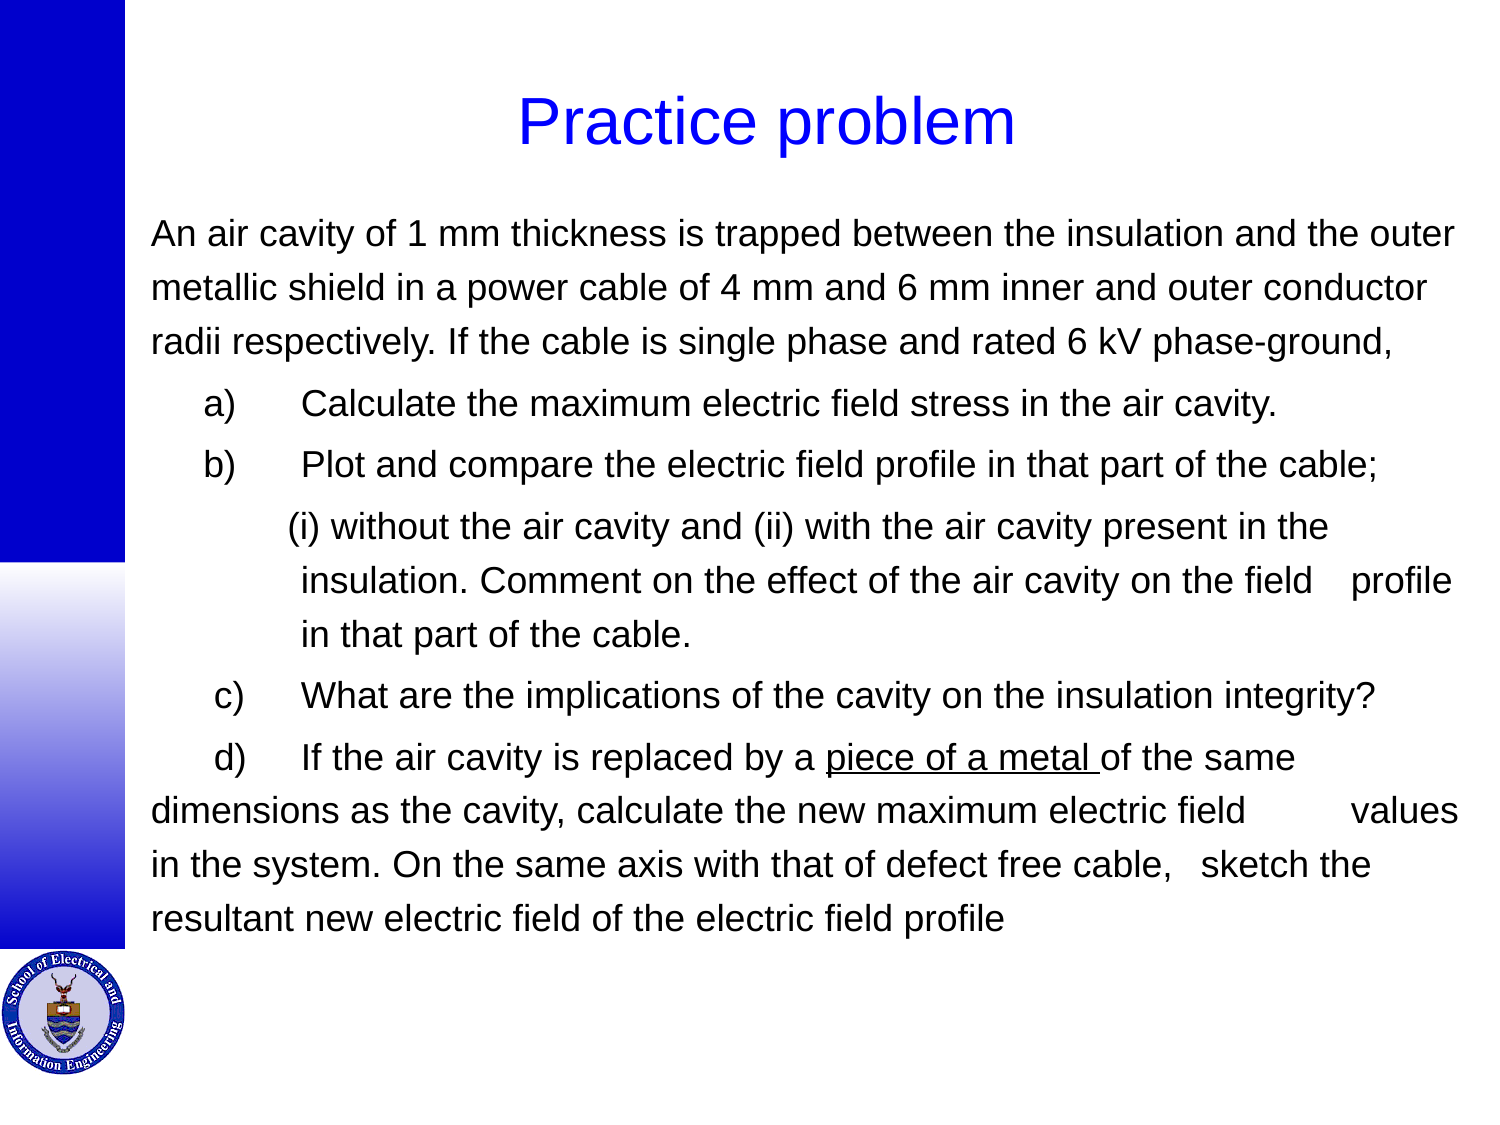

# Practice problem
An air cavity of 1 mm thickness is trapped between the insulation and the outer metallic shield in a power cable of 4 mm and 6 mm inner and outer conductor radii respectively. If the cable is single phase and rated 6 kV phase-ground,
     a) 	Calculate the maximum electric field stress in the air cavity.
     b)	Plot and compare the electric field profile in that part of the cable;
             (i) without the air cavity and (ii) with the air cavity present in the  	insulation. Comment on the effect of the air cavity on the field 	profile    	in that part of the cable.
      c)	What are the implications of the cavity on the insulation integrity?
      d)	If the air cavity is replaced by a piece of a metal of the same 	dimensions as the cavity, calculate the new maximum electric field 	values in the system. On the same axis with that of defect free cable, 	sketch the resultant new electric field of the electric field profile